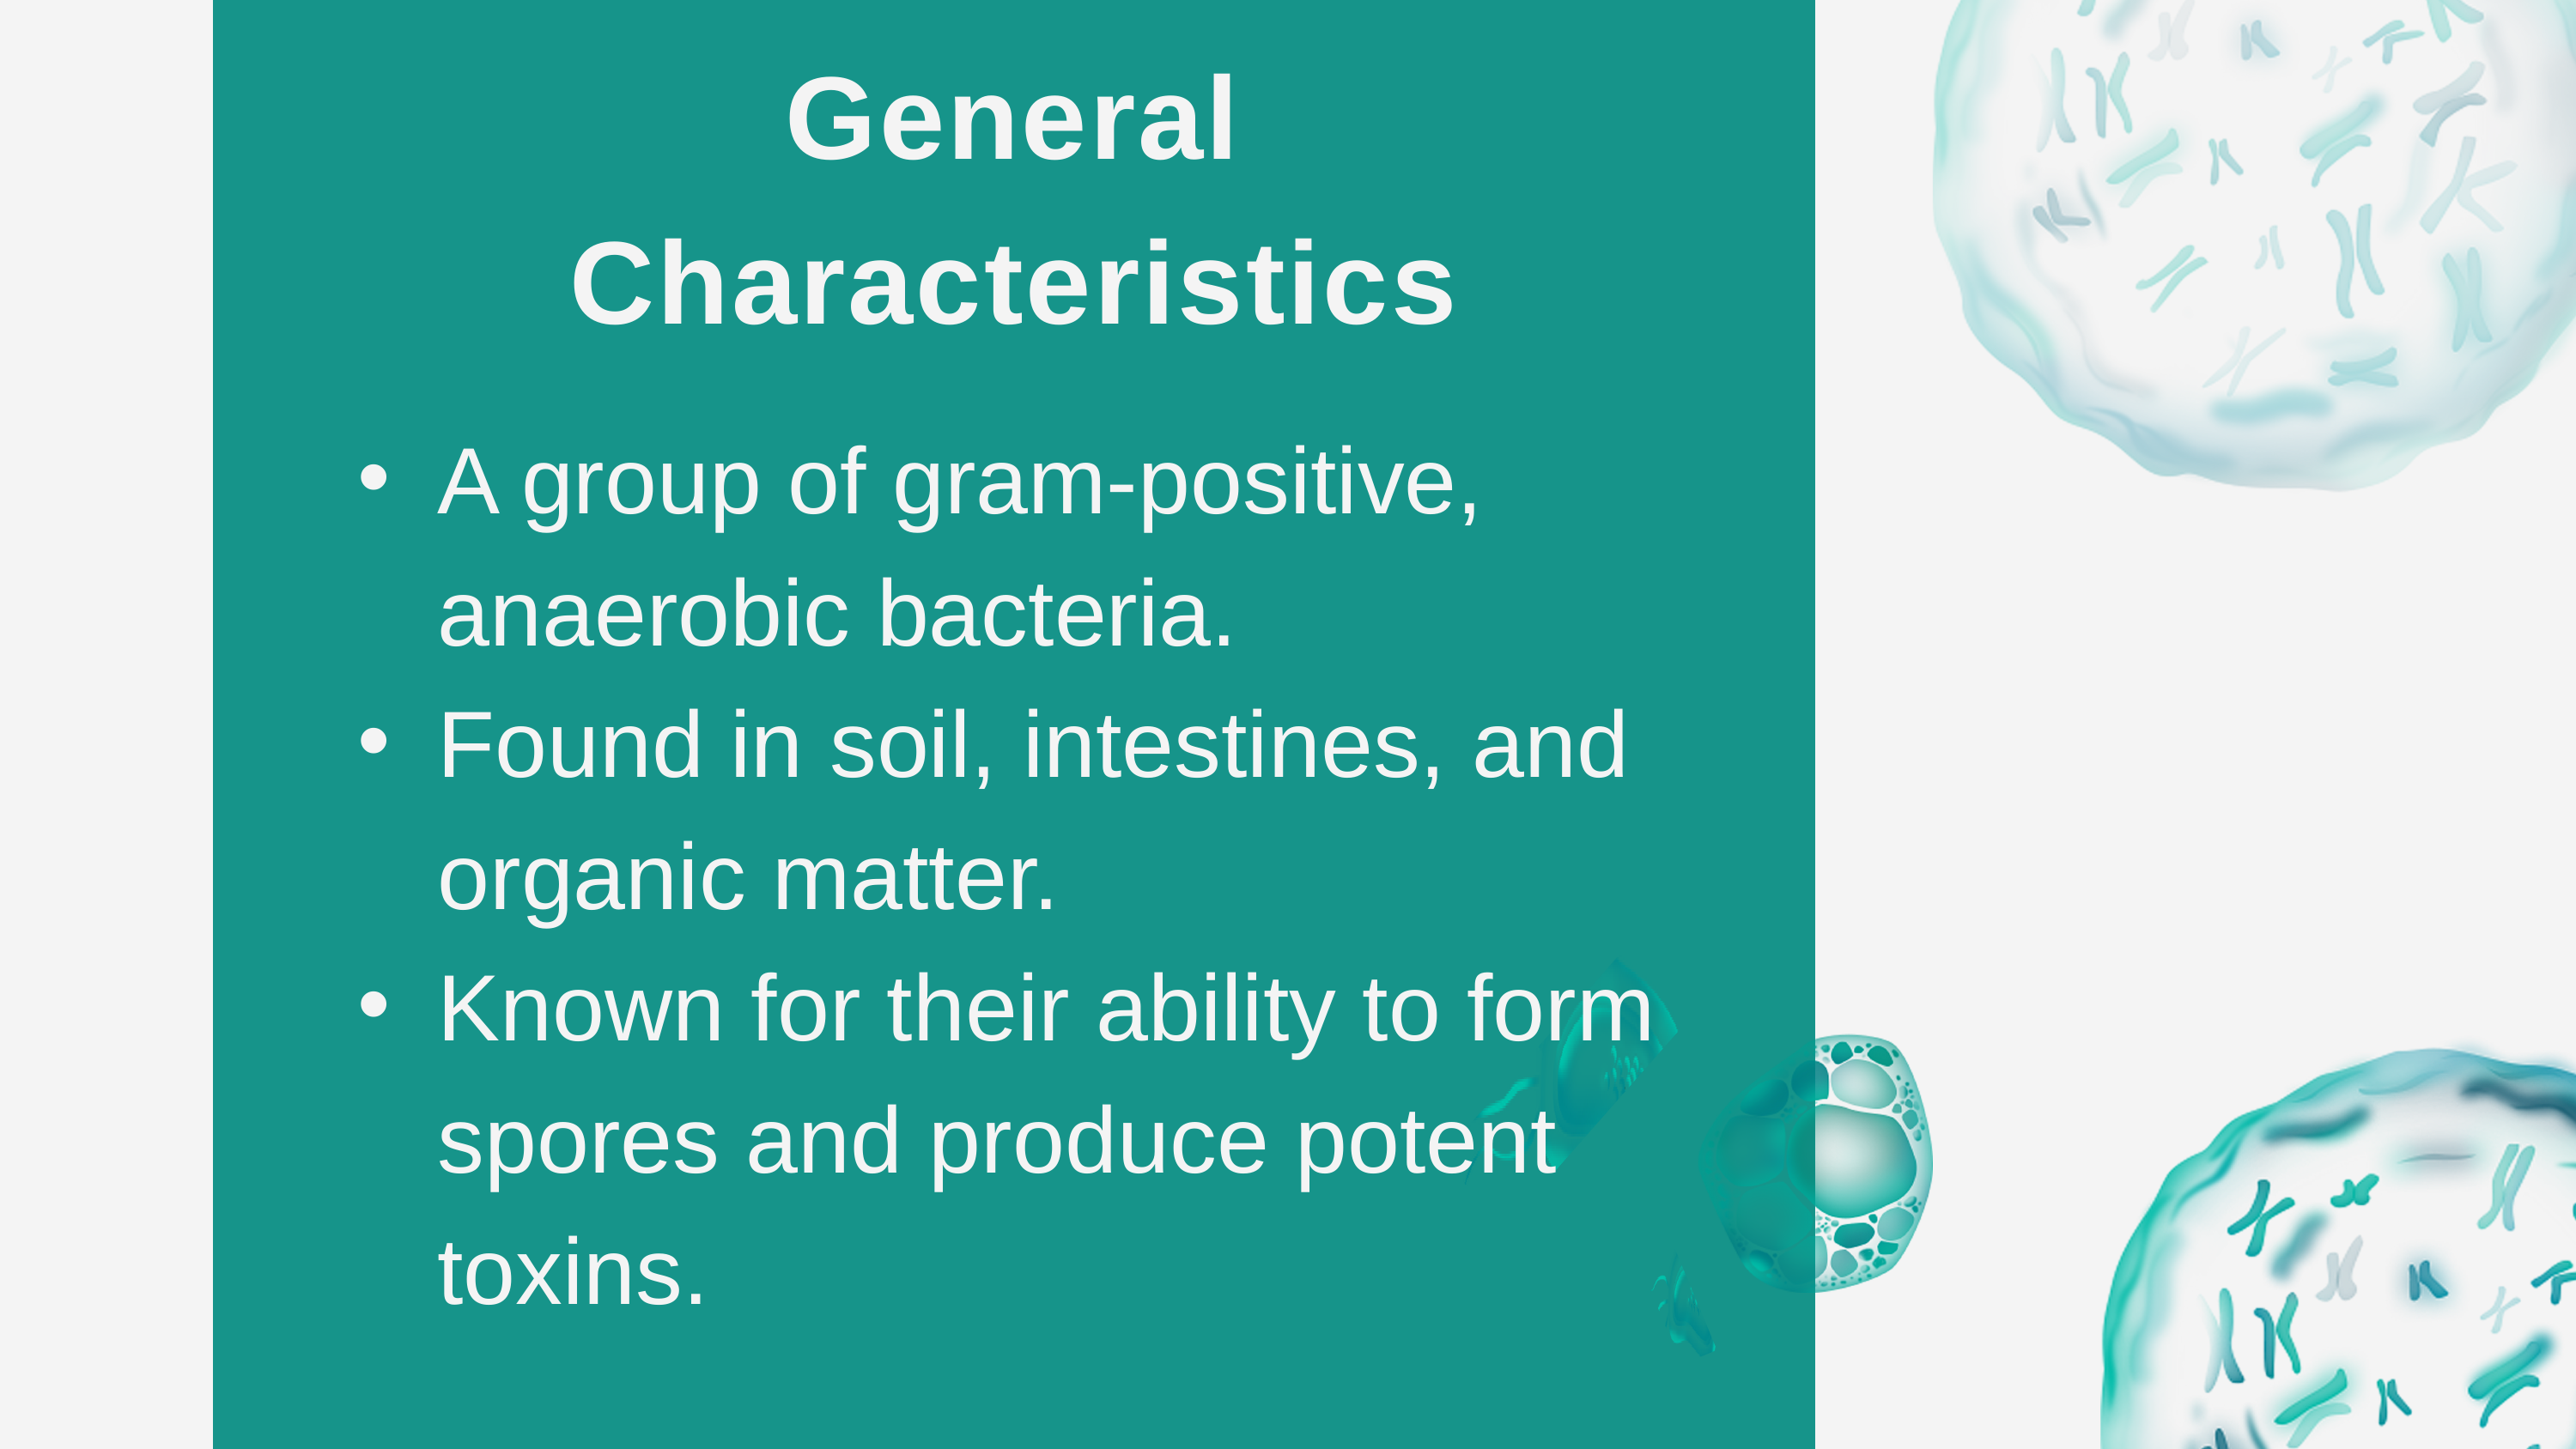

General Characteristics
A group of gram-positive, anaerobic bacteria.
Found in soil, intestines, and organic matter.
Known for their ability to form spores and produce potent toxins.